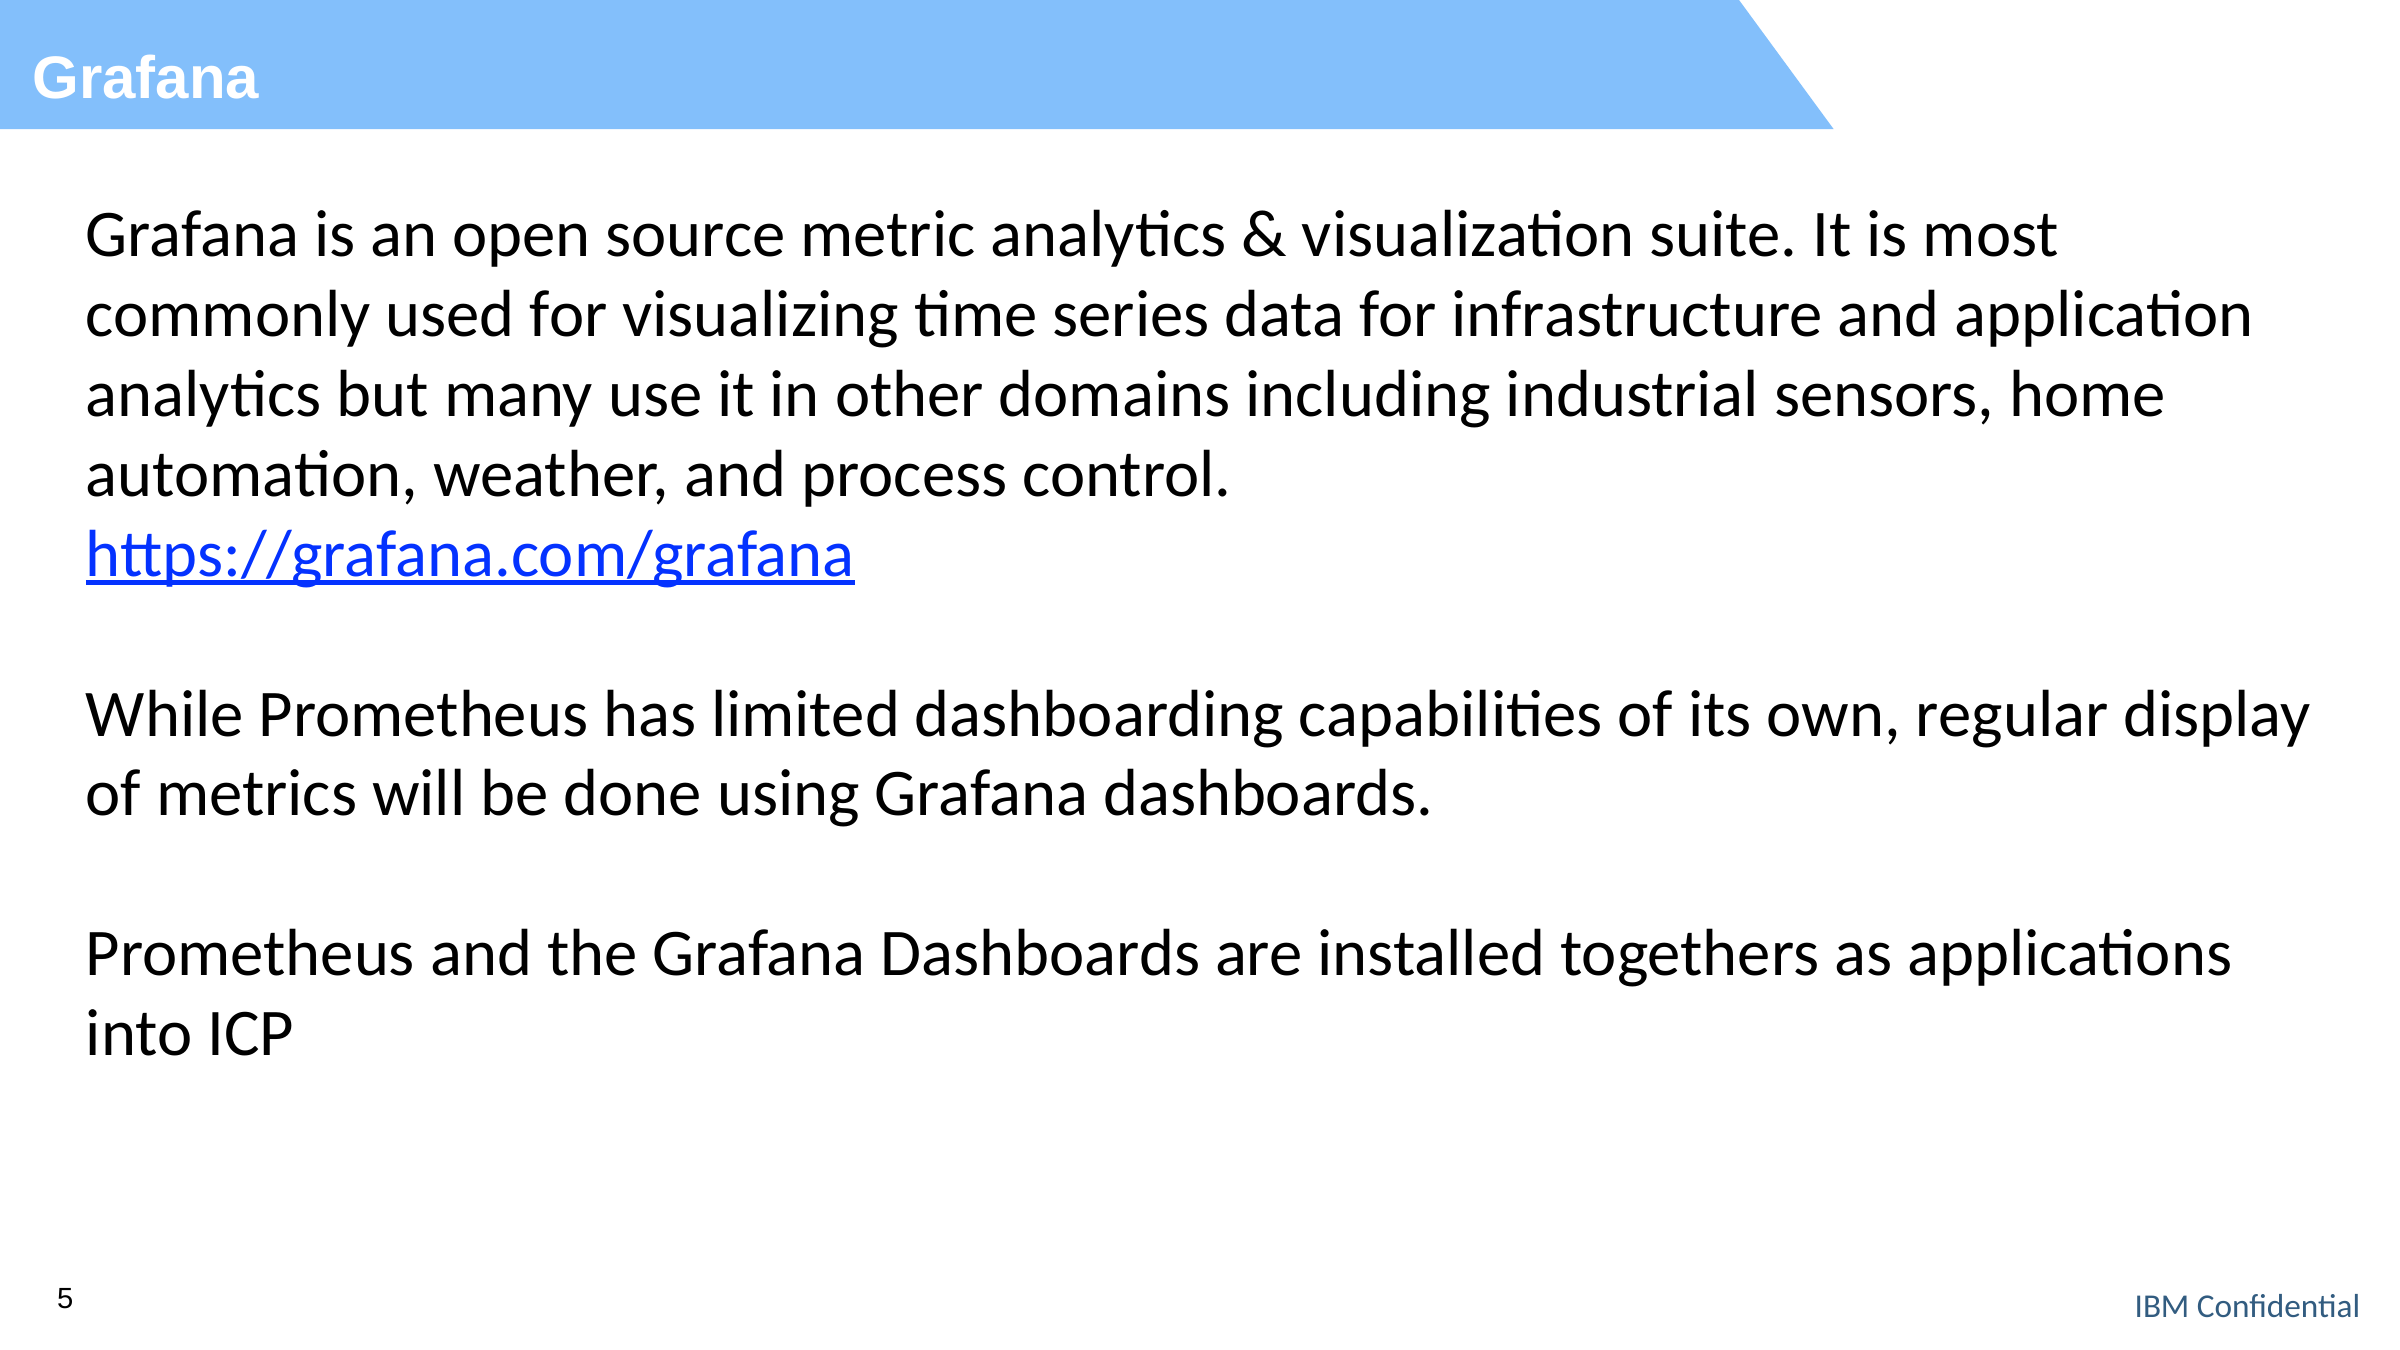

Grafana
Grafana is an open source metric analytics & visualization suite. It is most commonly used for visualizing time series data for infrastructure and application analytics but many use it in other domains including industrial sensors, home automation, weather, and process control.
https://grafana.com/grafana

While Prometheus has limited dashboarding capabilities of its own, regular display of metrics will be done using Grafana dashboards.

Prometheus and the Grafana Dashboards are installed togethers as applications into ICP